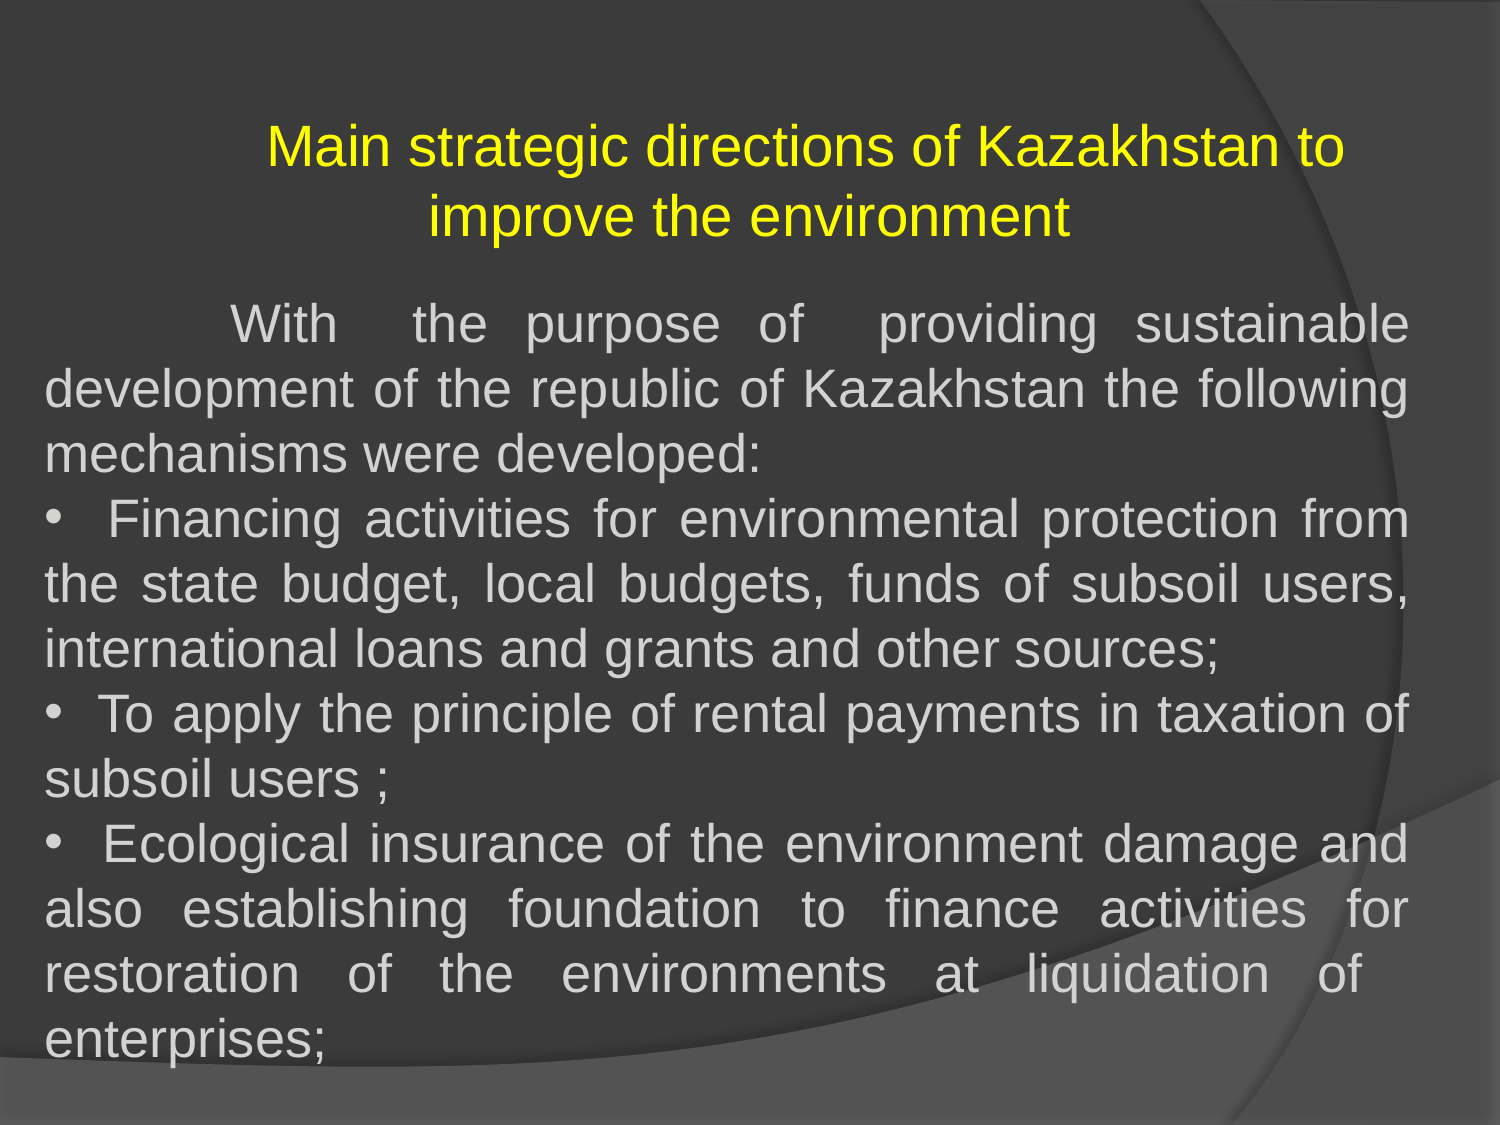

Main strategic directions of Kazakhstan to improve the environment
     With  the purpose of  providing sustainable development of the republic of Kazakhstan the following mechanisms were developed:
  Financing activities for environmental protection from the state budget, local budgets, funds of subsoil users, international loans and grants and other sources;
  To apply the principle of rental payments in taxation of subsoil users ;
  Ecological insurance of the environment damage and also establishing foundation to finance activities for restoration of the environments at liquidation of  enterprises;